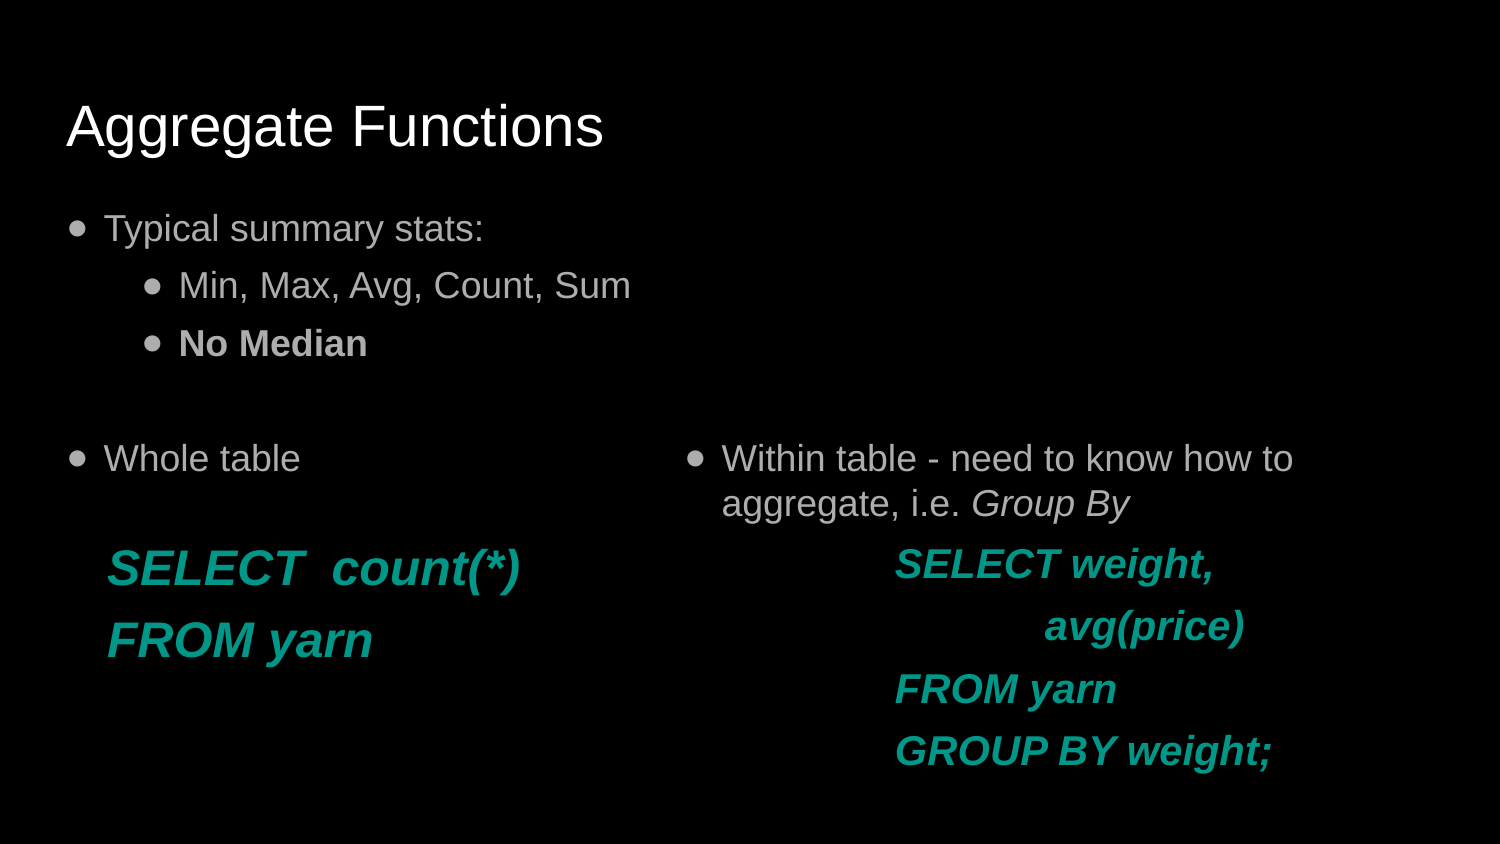

# Aggregate Functions
Typical summary stats:
Min, Max, Avg, Count, Sum
No Median

Whole table

Within table - need to know how to aggregate, i.e. Group By

	SELECT  count(*)
	FROM yarn
	SELECT weight,
		avg(price)
	FROM yarn
	GROUP BY weight;

https://goo.gl/kCuA7F